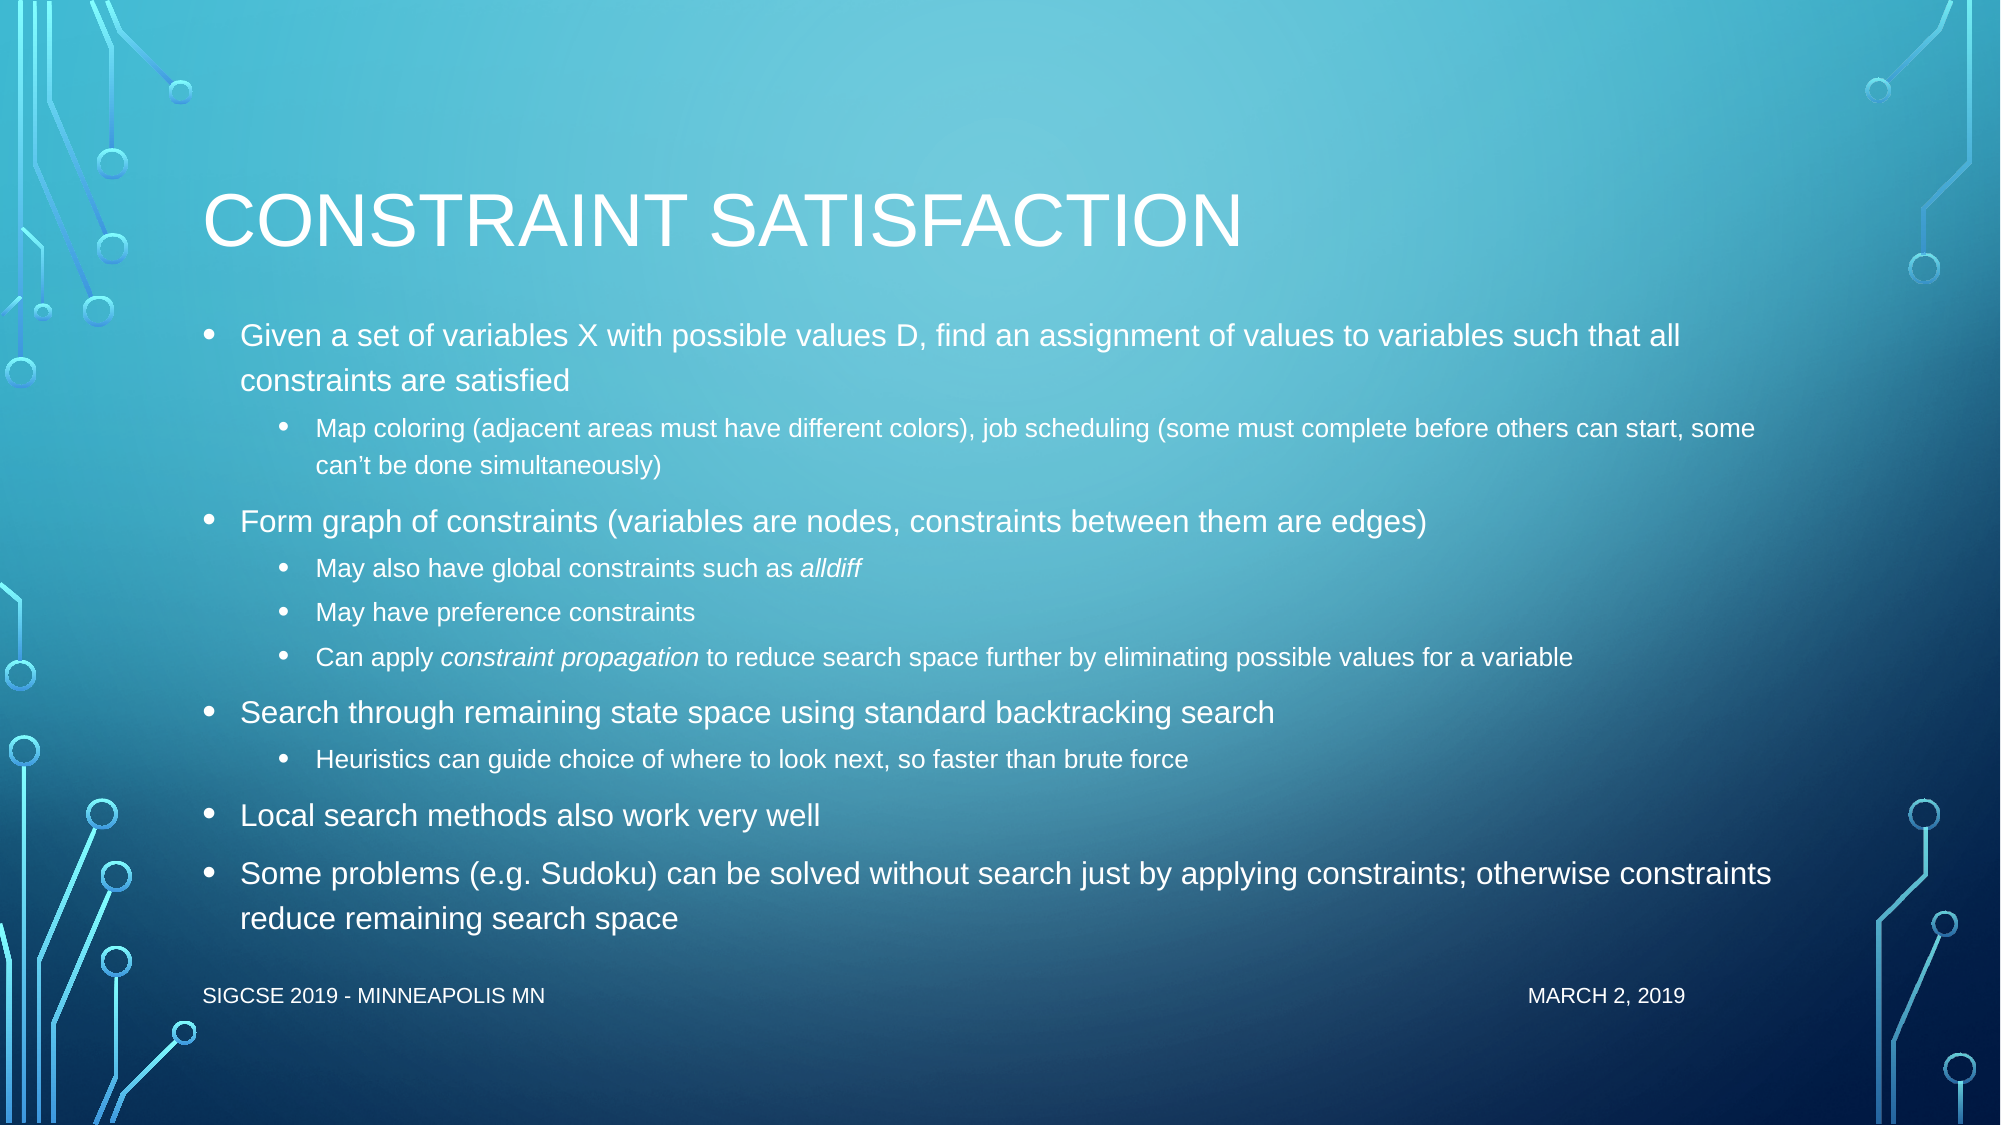

# Constraint satisfaction
Given a set of variables X with possible values D, find an assignment of values to variables such that all constraints are satisfied
Map coloring (adjacent areas must have different colors), job scheduling (some must complete before others can start, some can’t be done simultaneously)
Form graph of constraints (variables are nodes, constraints between them are edges)
May also have global constraints such as alldiff
May have preference constraints
Can apply constraint propagation to reduce search space further by eliminating possible values for a variable
Search through remaining state space using standard backtracking search
Heuristics can guide choice of where to look next, so faster than brute force
Local search methods also work very well
Some problems (e.g. Sudoku) can be solved without search just by applying constraints; otherwise constraints reduce remaining search space
SIGCSE 2019 - Minneapolis MN                                                                                                                                                                    March 2, 2019